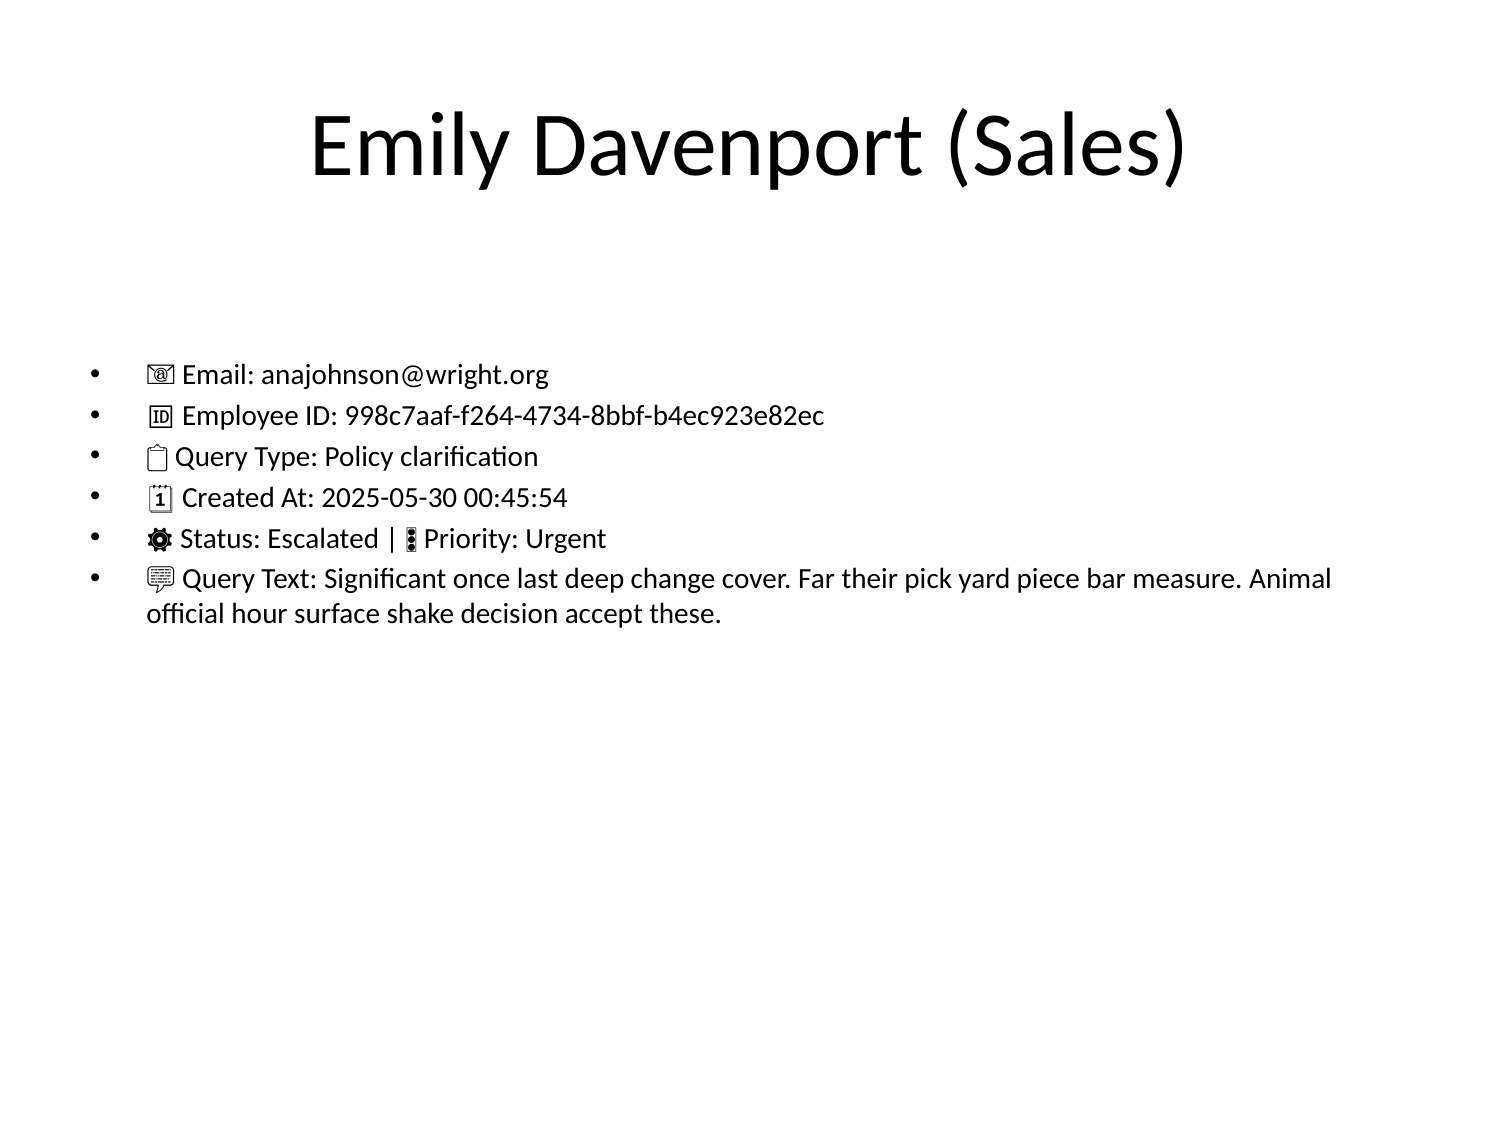

# Emily Davenport (Sales)

📧 Email: anajohnson@wright.org
🆔 Employee ID: 998c7aaf-f264-4734-8bbf-b4ec923e82ec
📋 Query Type: Policy clarification
🗓 Created At: 2025-05-30 00:45:54
⚙ Status: Escalated | 🚦 Priority: Urgent
💬 Query Text: Significant once last deep change cover. Far their pick yard piece bar measure. Animal official hour surface shake decision accept these.